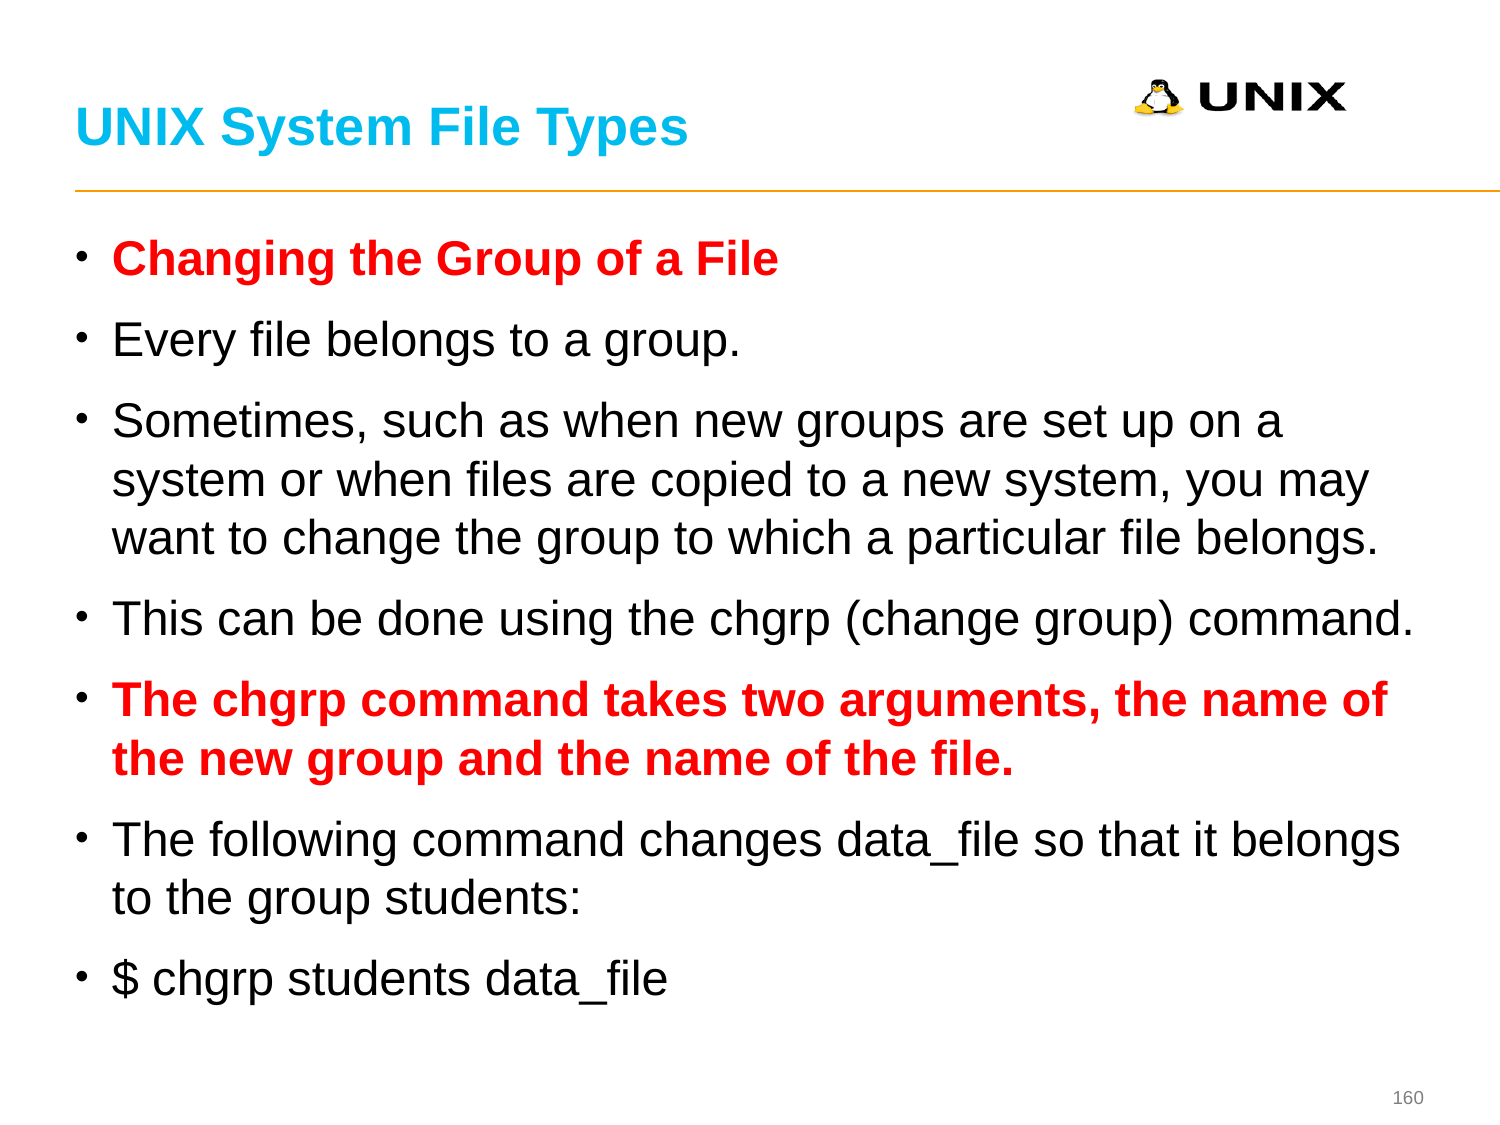

# UNIX System File Types
Changing the Group of a File
Every file belongs to a group.
Sometimes, such as when new groups are set up on a system or when files are copied to a new system, you may want to change the group to which a particular file belongs.
This can be done using the chgrp (change group) command.
The chgrp command takes two arguments, the name of the new group and the name of the file.
The following command changes data_file so that it belongs to the group students:
$ chgrp students data_file